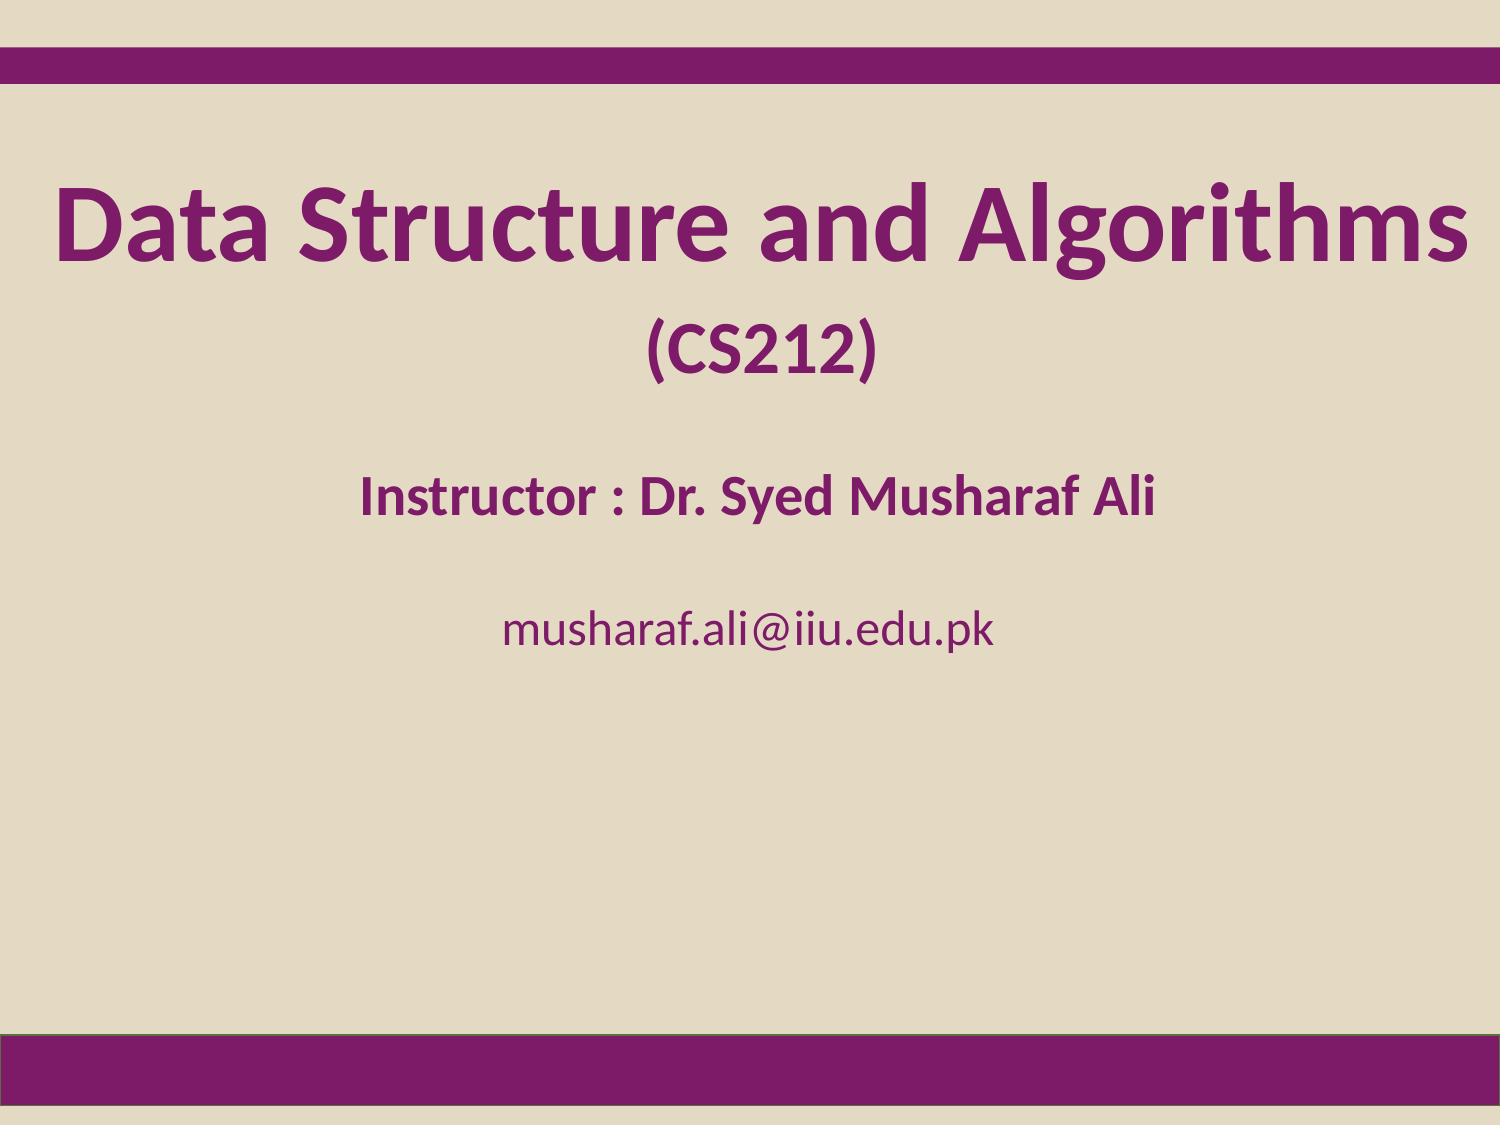

Data Structure and Algorithms
(CS212)
Instructor : Dr. Syed Musharaf Ali
 musharaf.ali@iiu.edu.pk